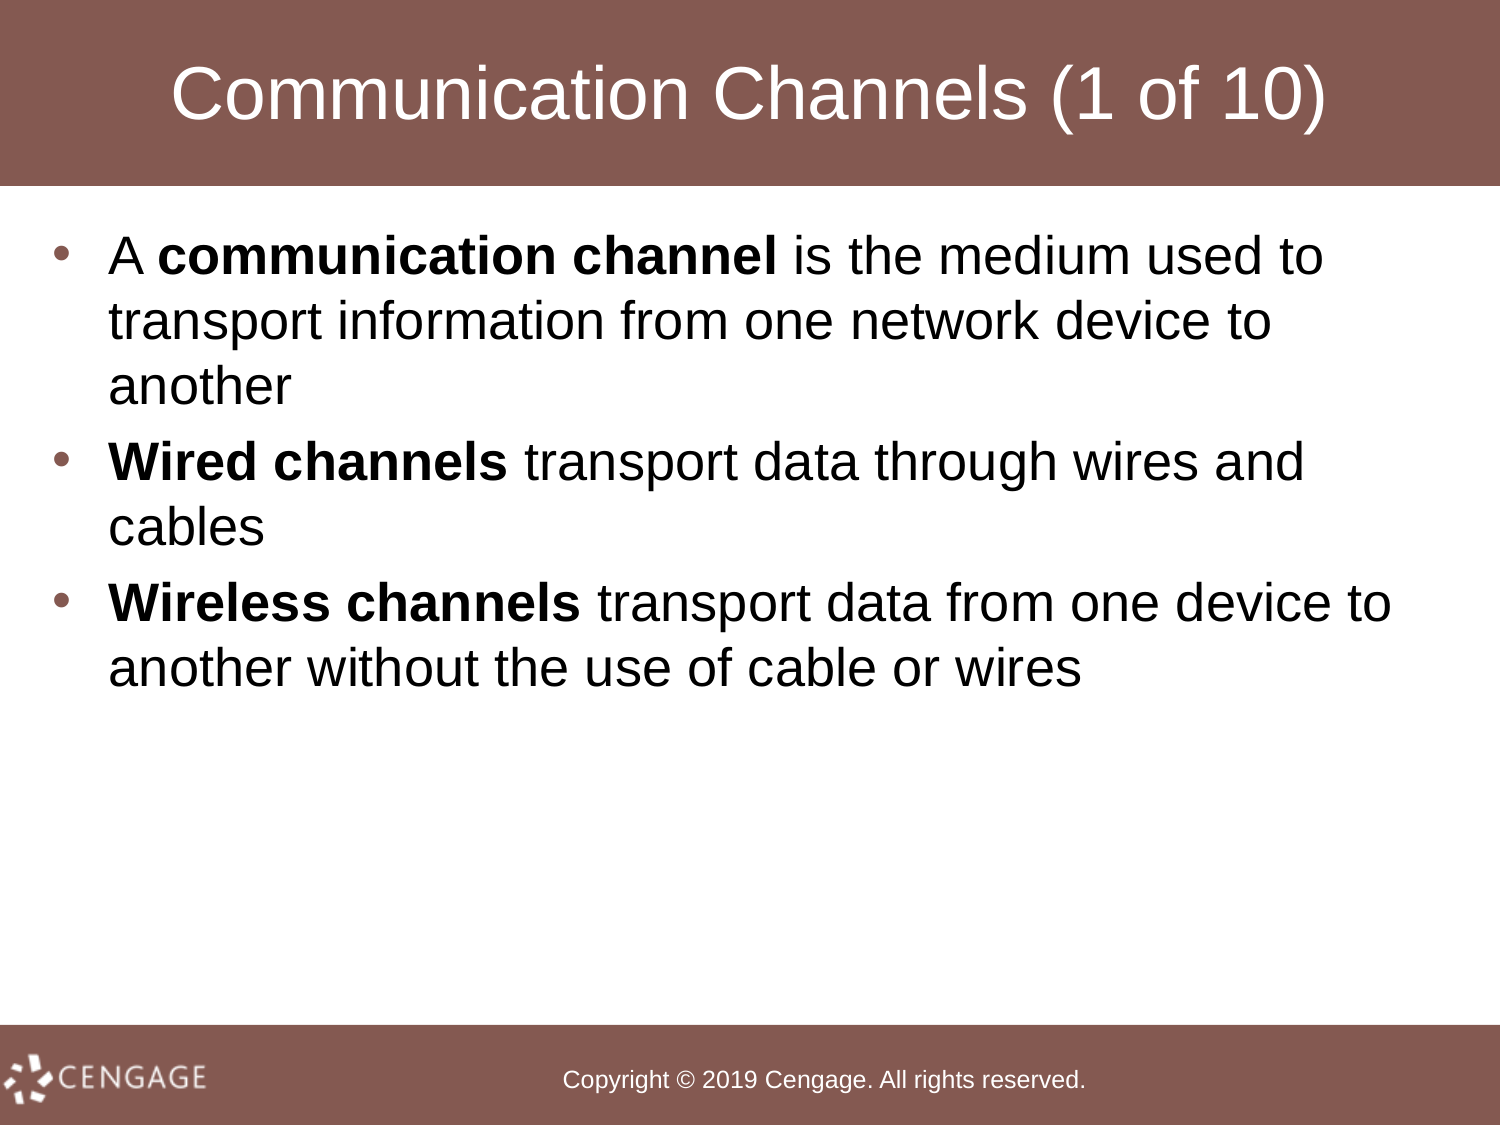

# Communication Channels (1 of 10)
A communication channel is the medium used to transport information from one network device to another
Wired channels transport data through wires and cables
Wireless channels transport data from one device to another without the use of cable or wires